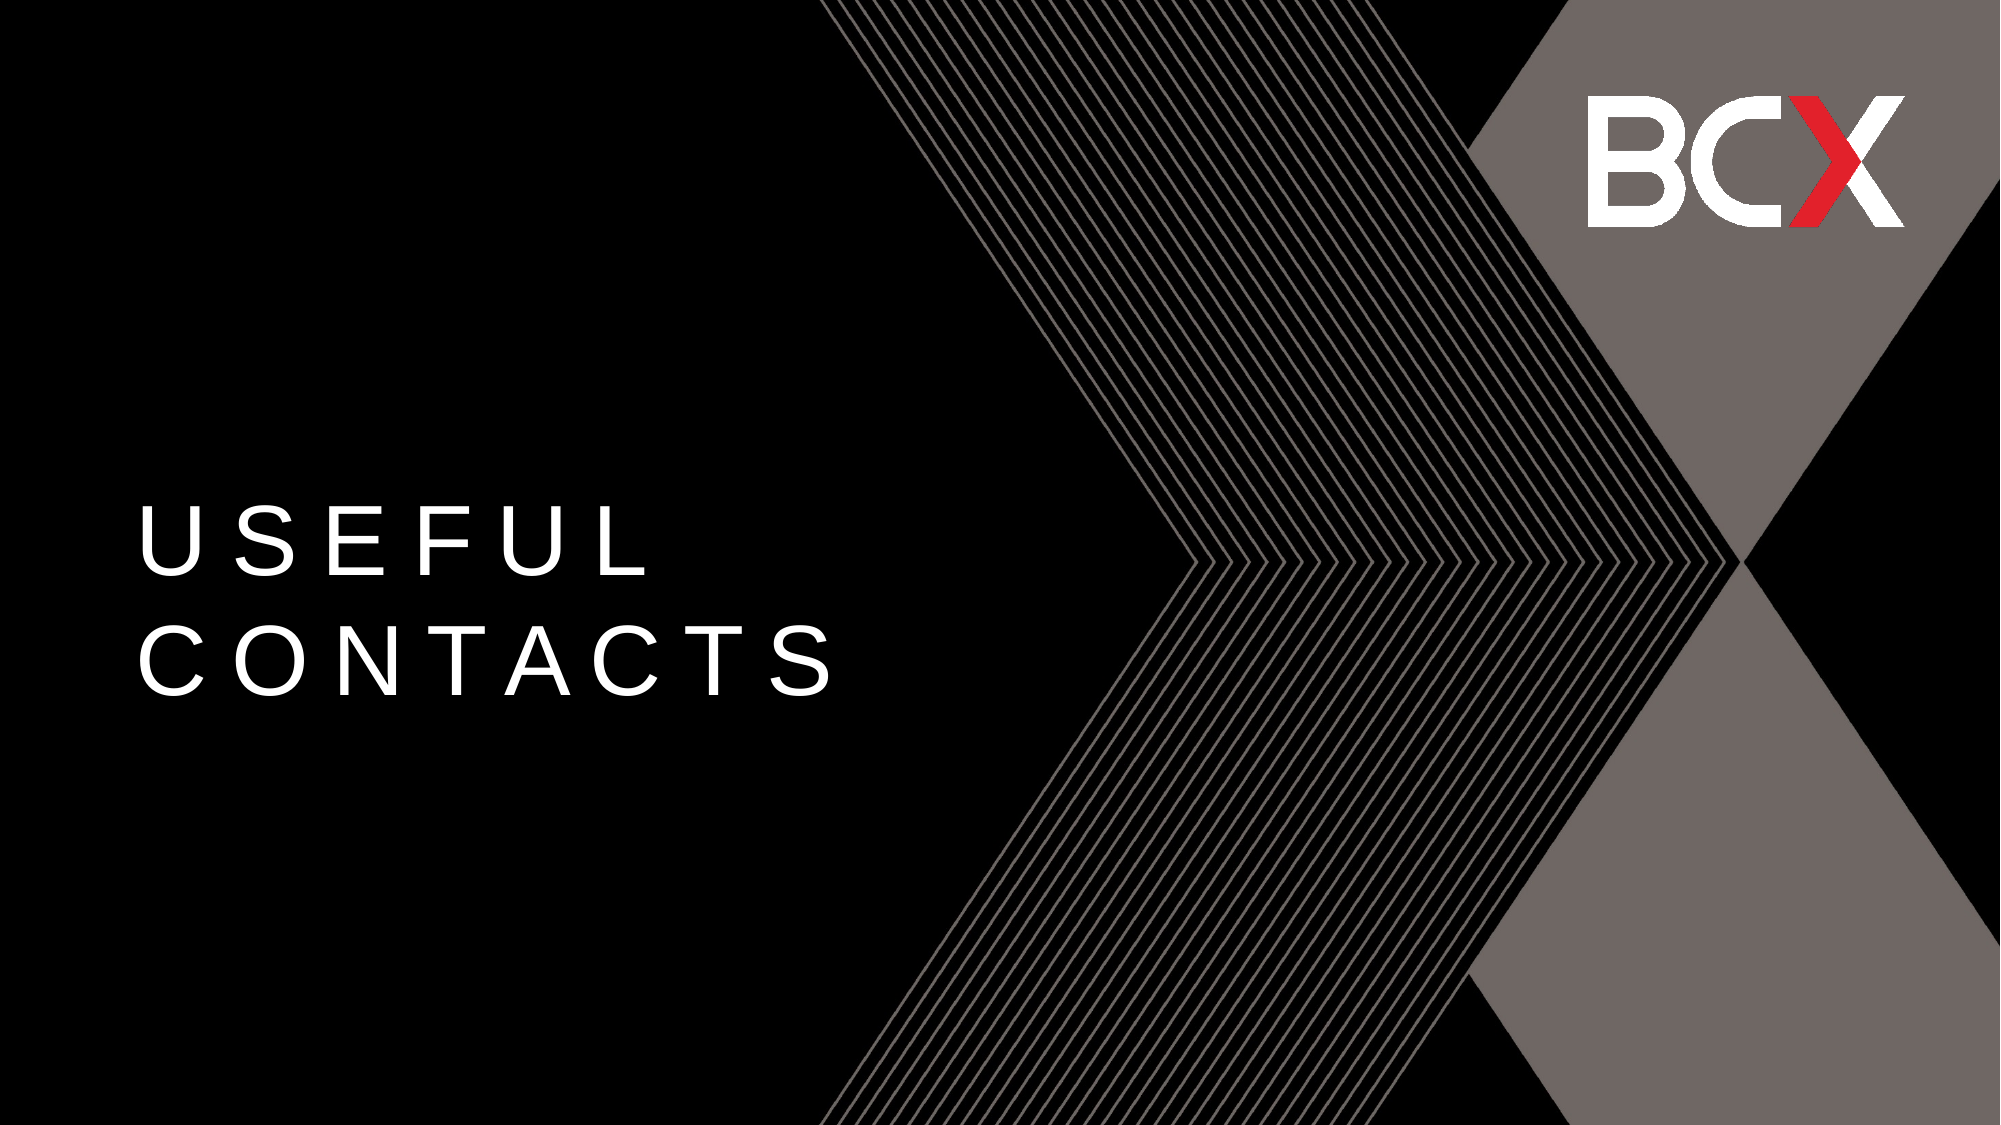

U S E F U L
C O N T A C T S